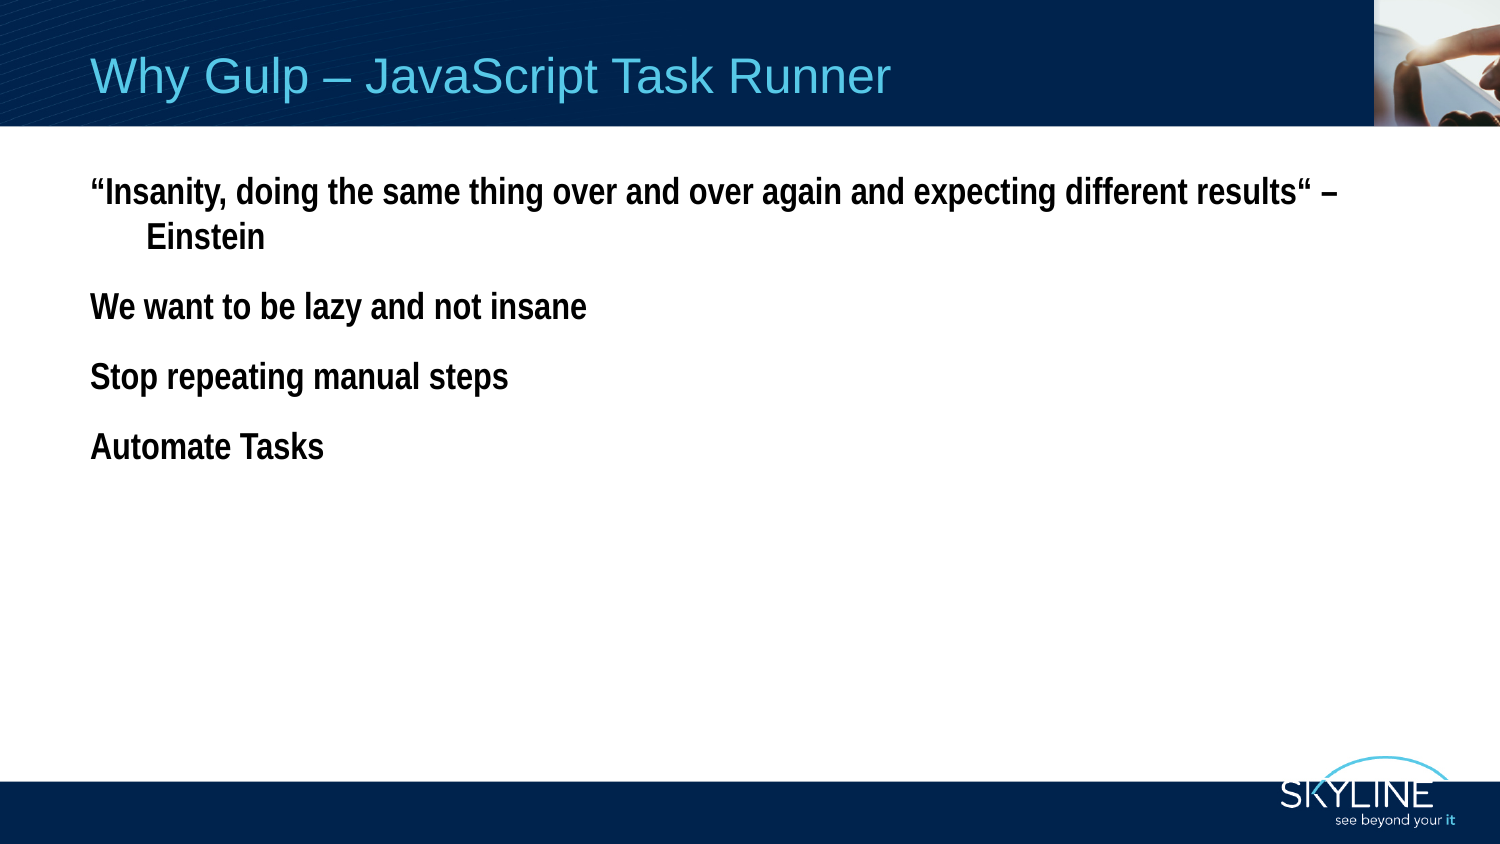

# Why Gulp – JavaScript Task Runner
“Insanity, doing the same thing over and over again and expecting different results“ – Einstein
We want to be lazy and not insane
Stop repeating manual steps
Automate Tasks